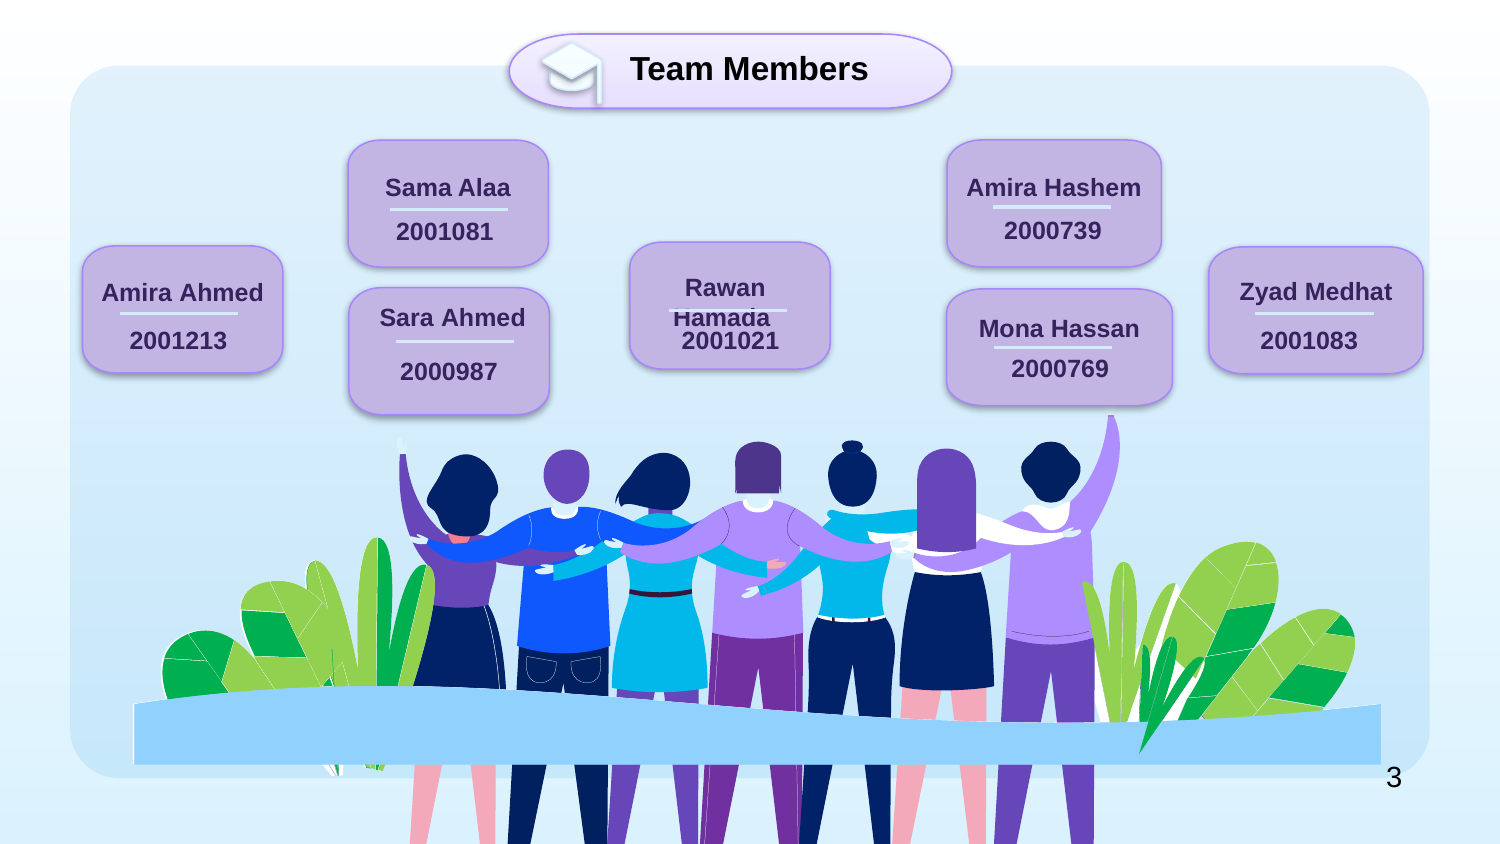

Team Members

Amira Hashem

Sama Alaa

2000739

2001081

Amira Ahmed

Zyad Medhat

Rawan Hamada

 Sara Ahmed

Mona Hassan

2001021

2001213

2001083
2000769
2000987

3